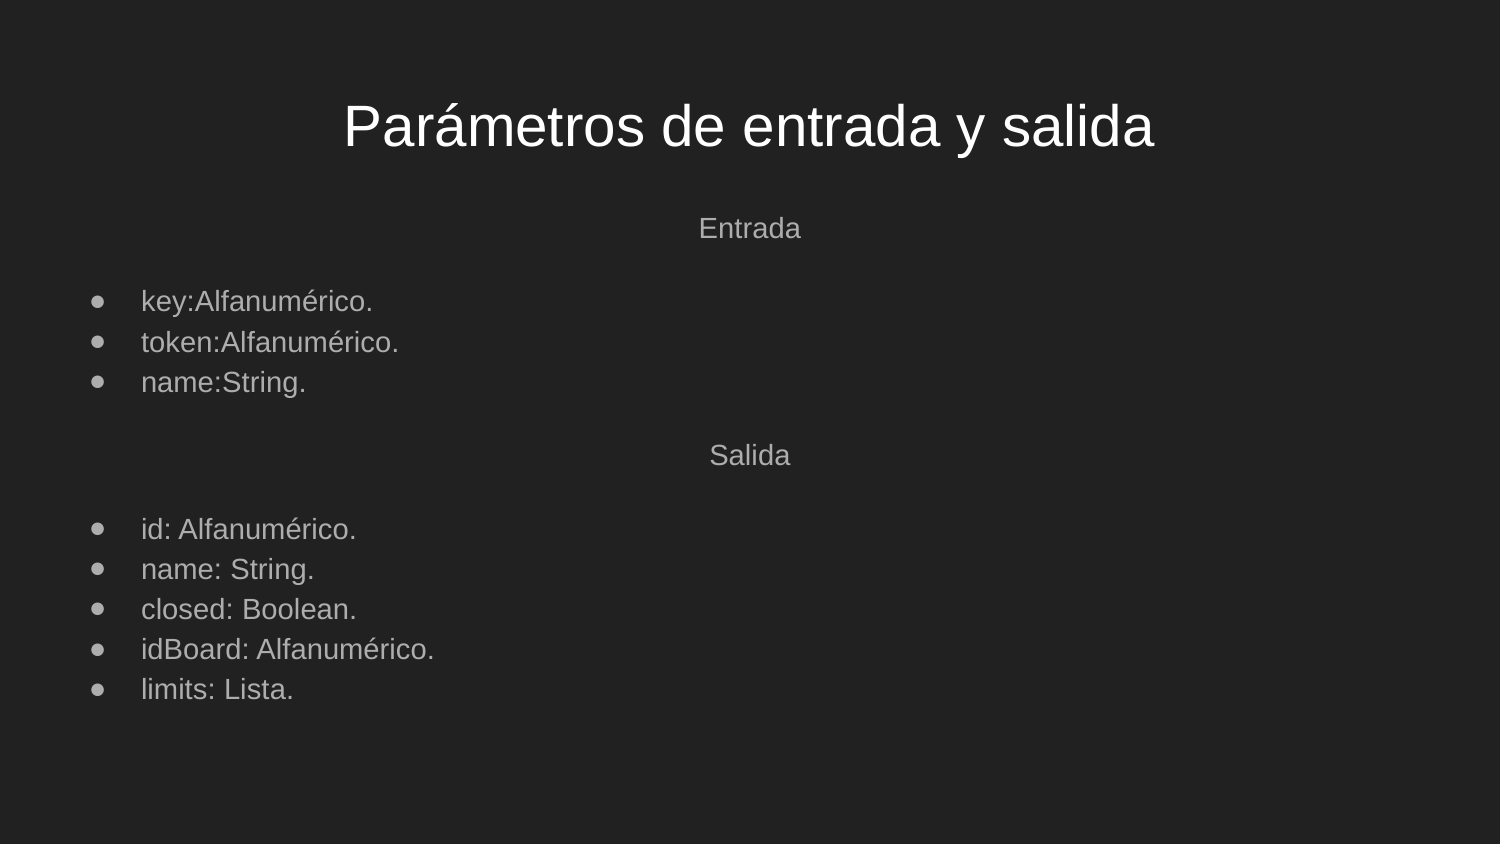

# Parámetros de entrada y salida

Entrada
key:Alfanumérico.
token:Alfanumérico.
name:String.
Salida
id: Alfanumérico.
name: String.
closed: Boolean.
idBoard: Alfanumérico.
limits: Lista.